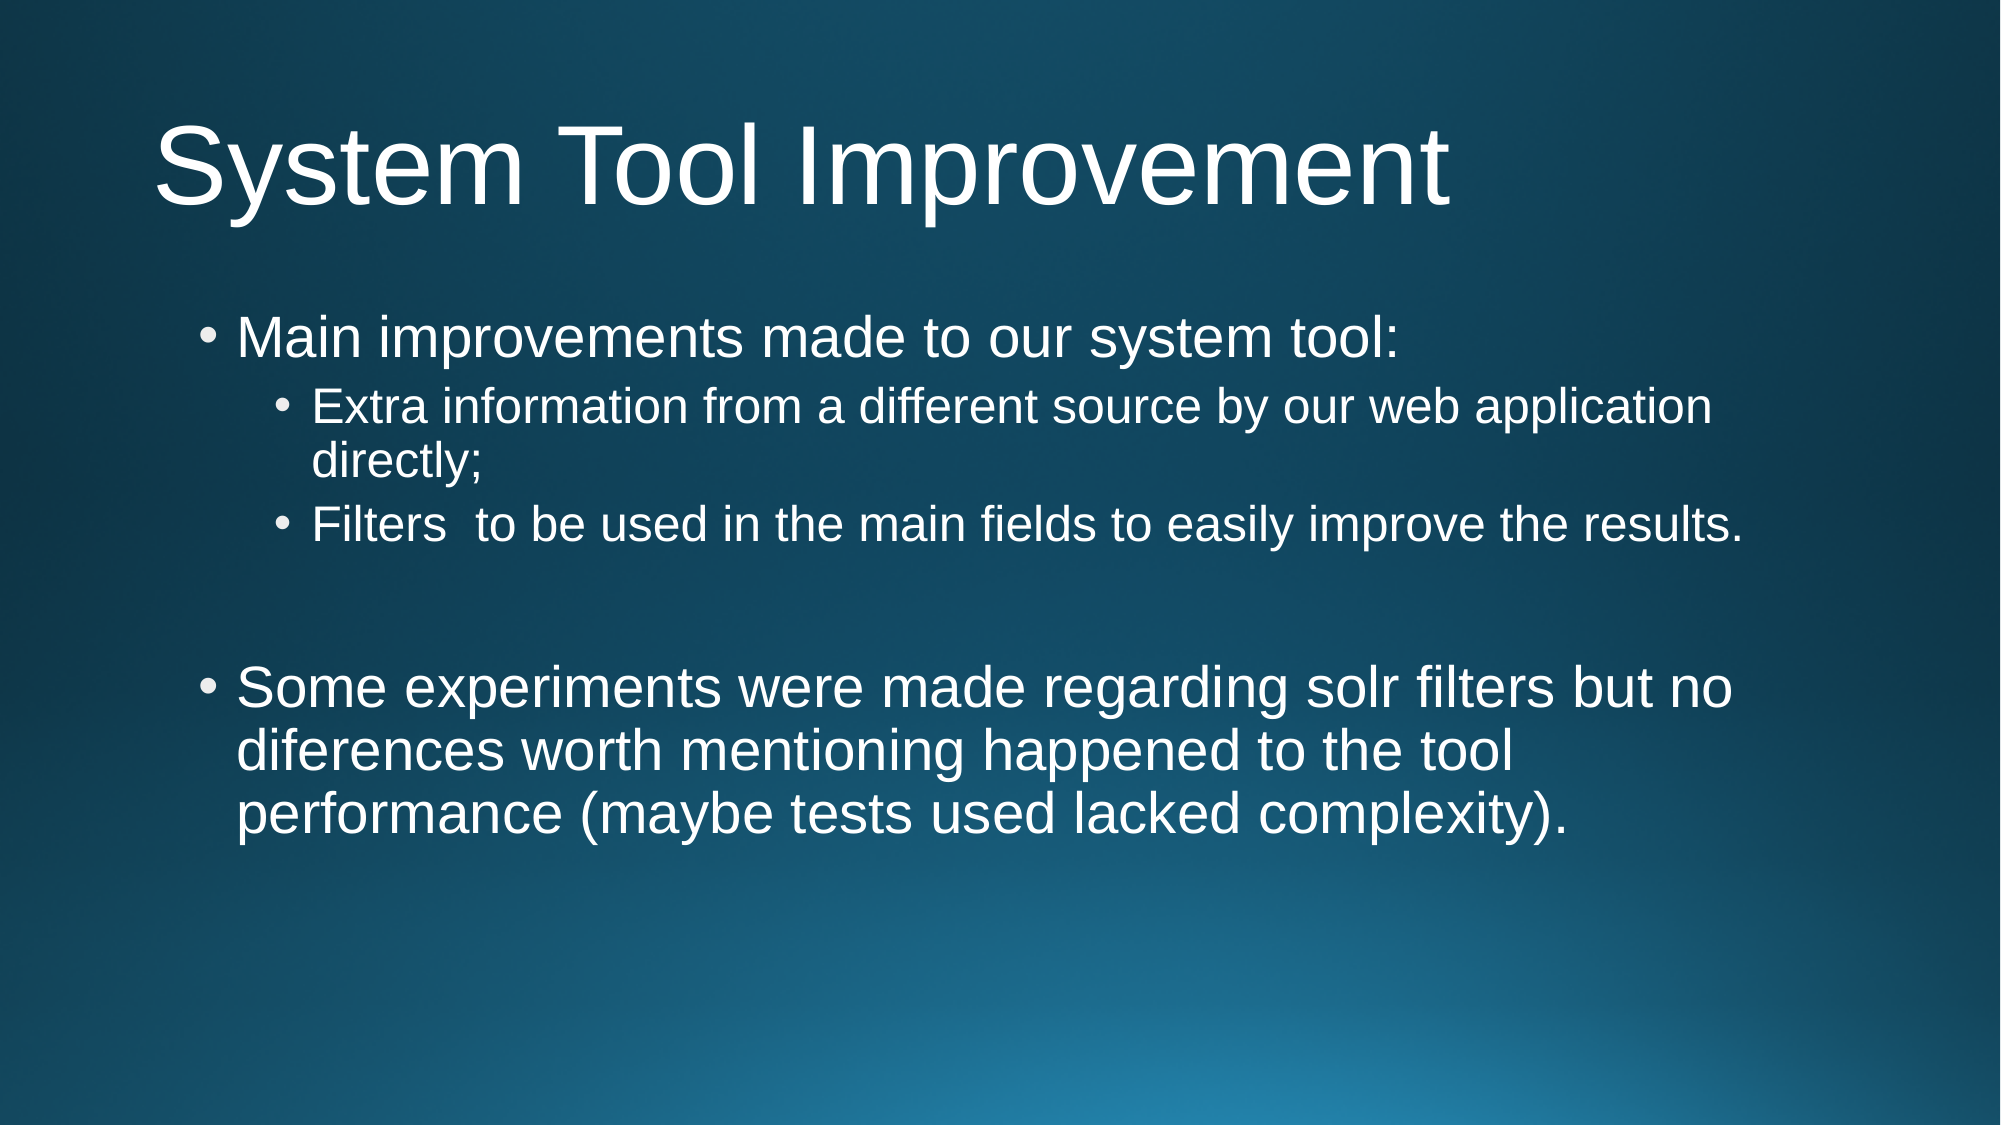

# System Tool Improvement
Main improvements made to our system tool:
Extra information from a different source by our web application directly;
Filters  to be used in the main fields to easily improve the results.

Some experiments were made regarding solr filters but no diferences worth mentioning happened to the tool performance (maybe tests used lacked complexity).